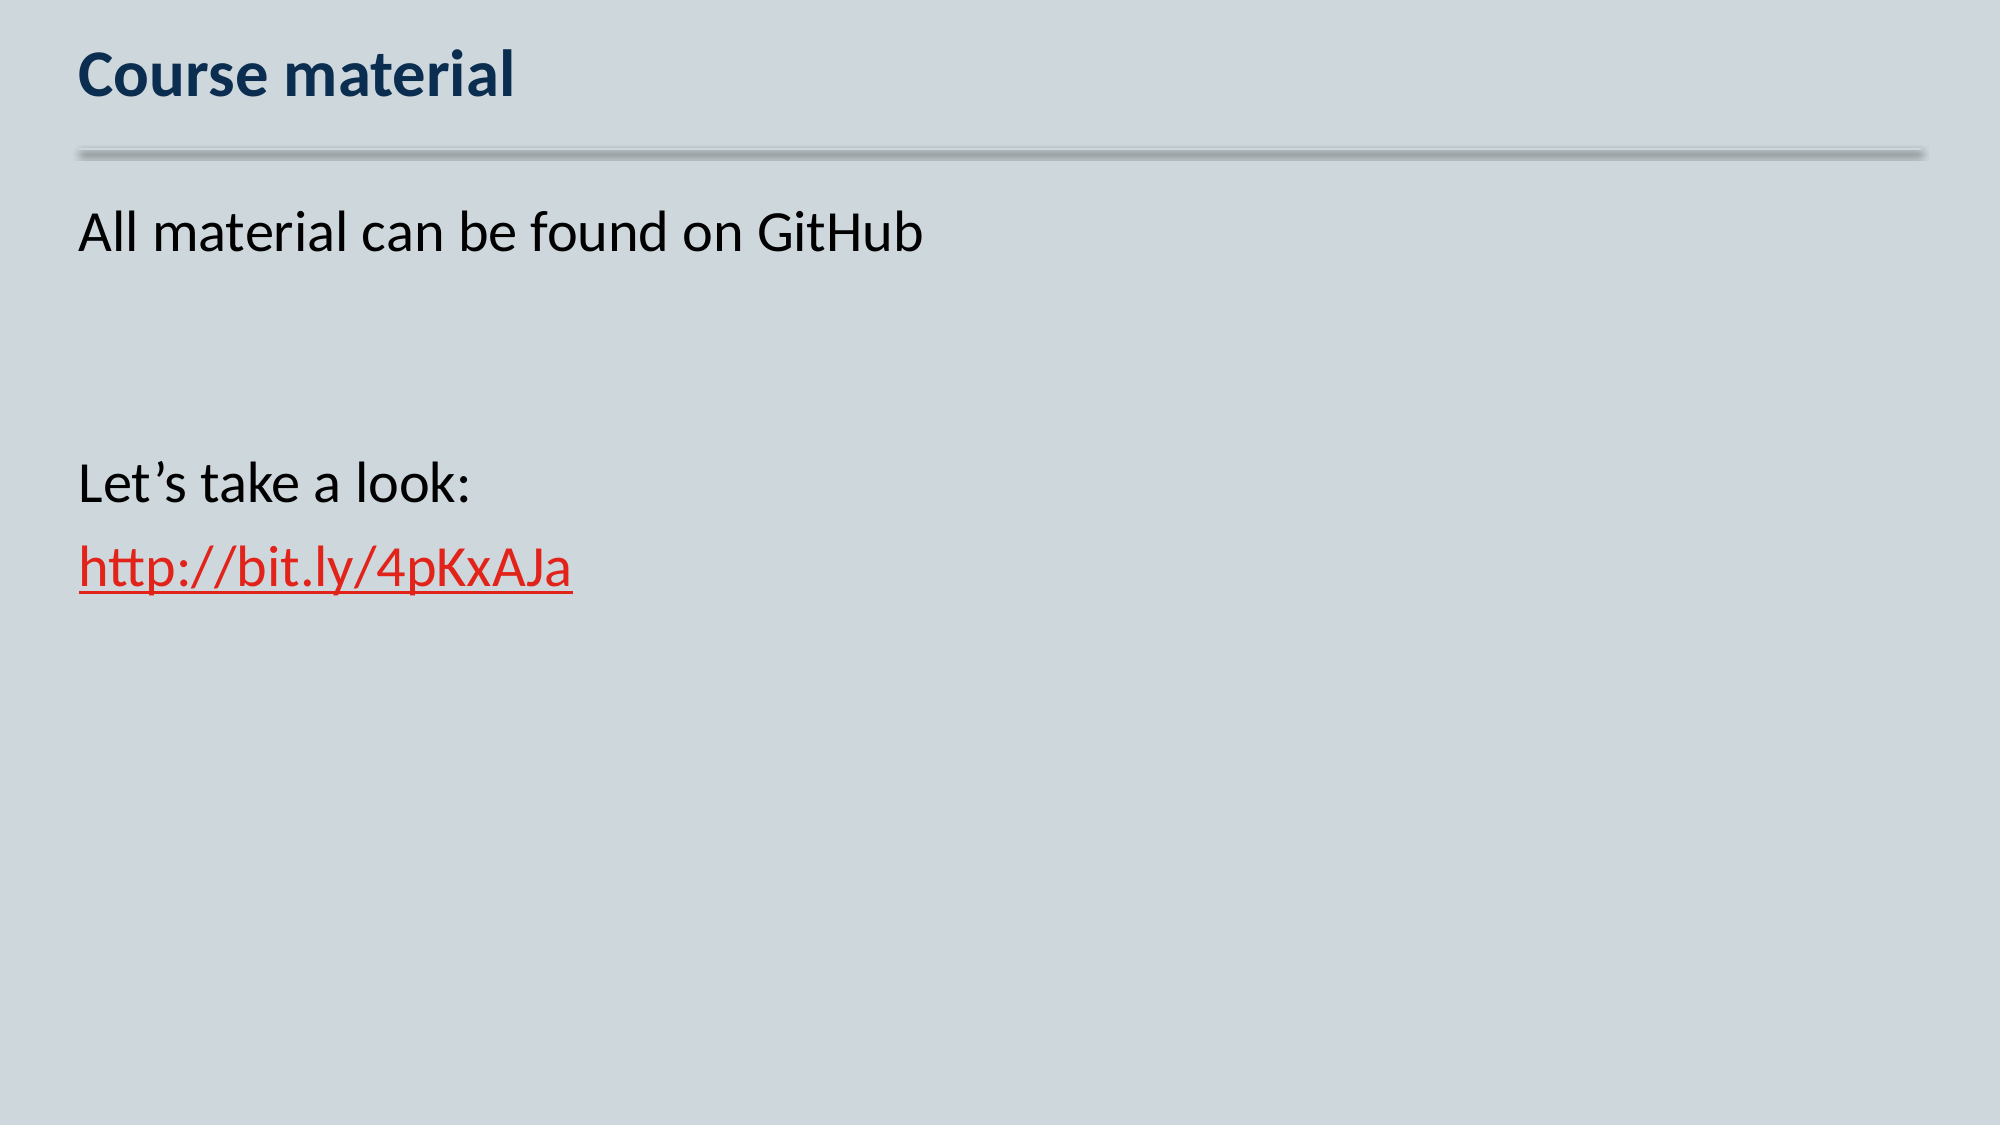

# Course material
All material can be found on GitHub

Let’s take a look:
http://bit.ly/4pKxAJa